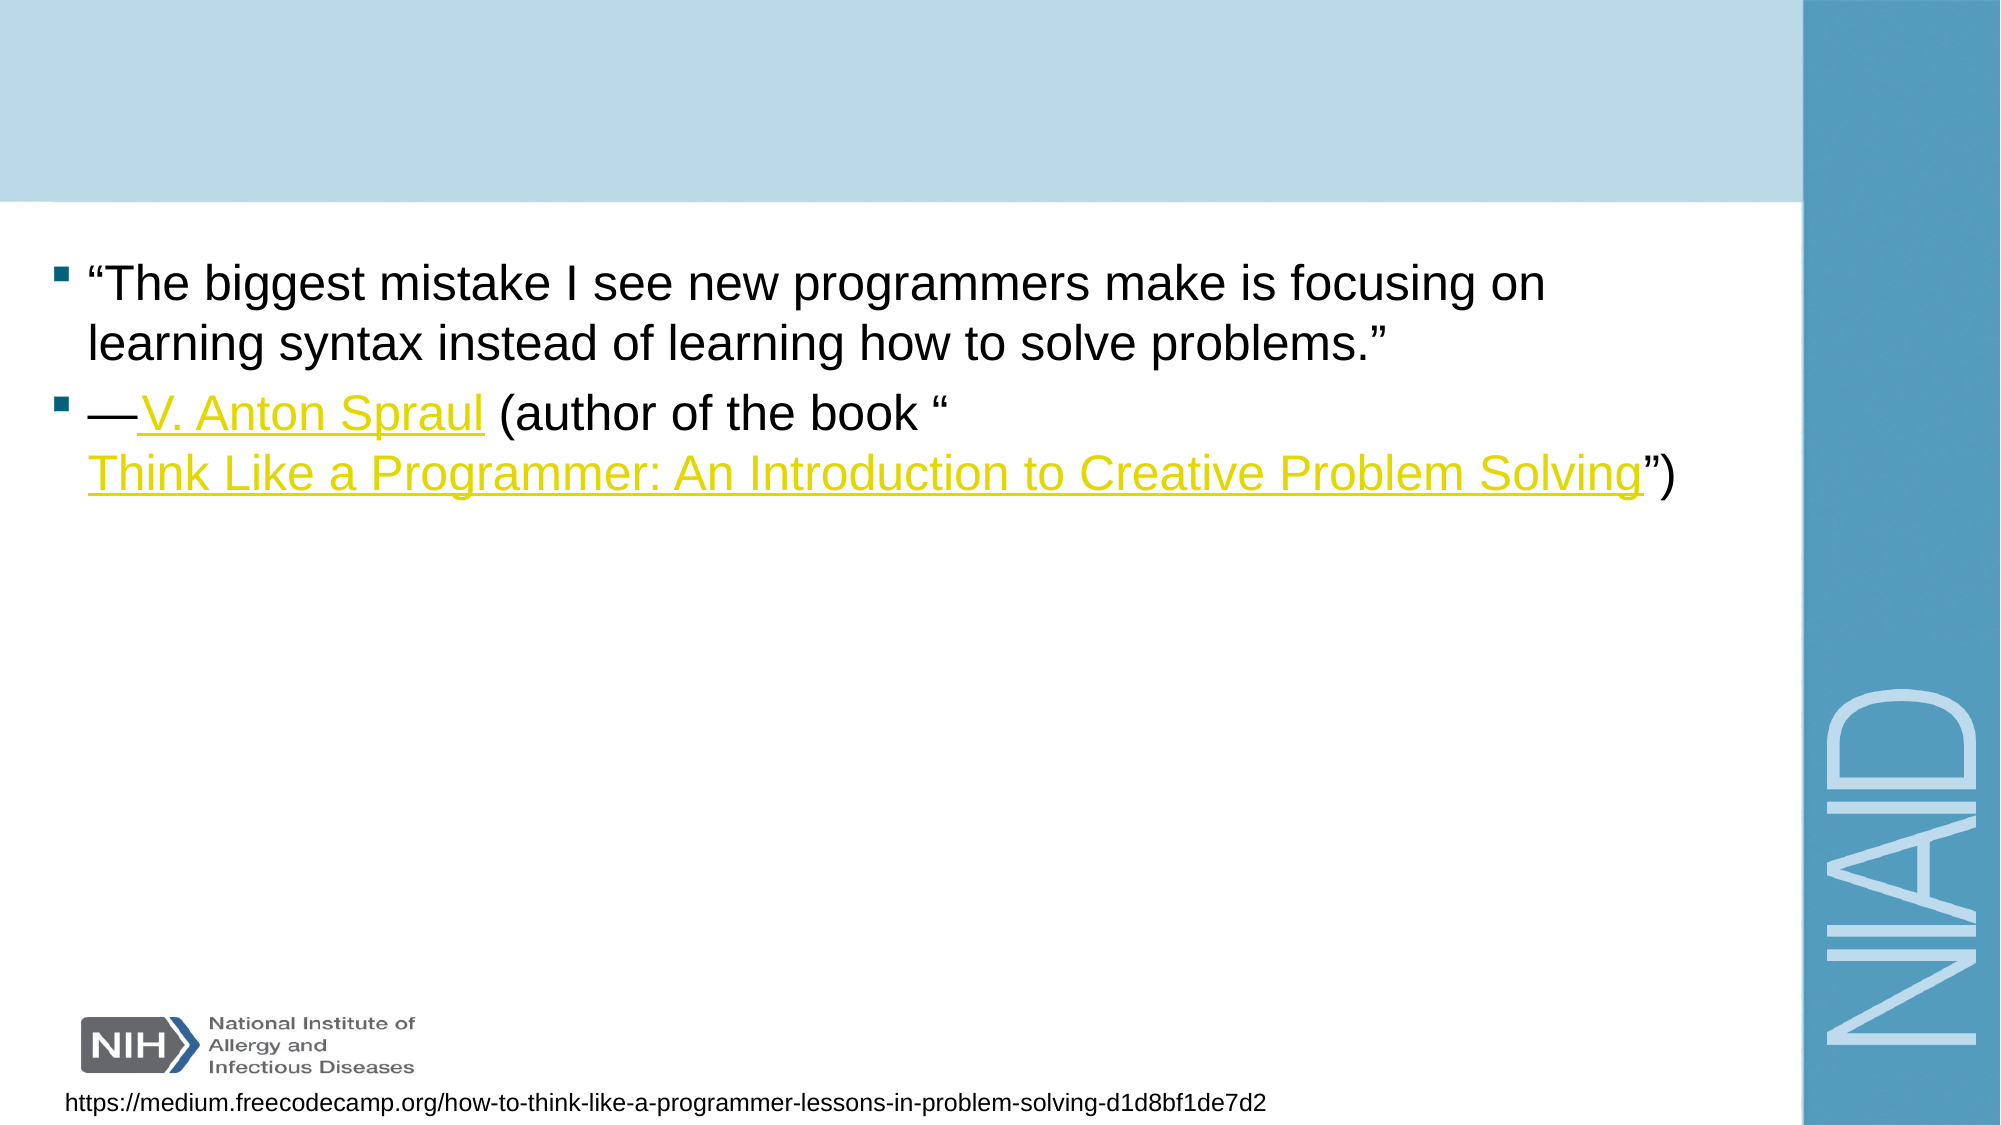

#
“The biggest mistake I see new programmers make is focusing on learning syntax instead of learning how to solve problems.”
— V. Anton Spraul (author of the book “Think Like a Programmer: An Introduction to Creative Problem Solving”)
https://medium.freecodecamp.org/how-to-think-like-a-programmer-lessons-in-problem-solving-d1d8bf1de7d2